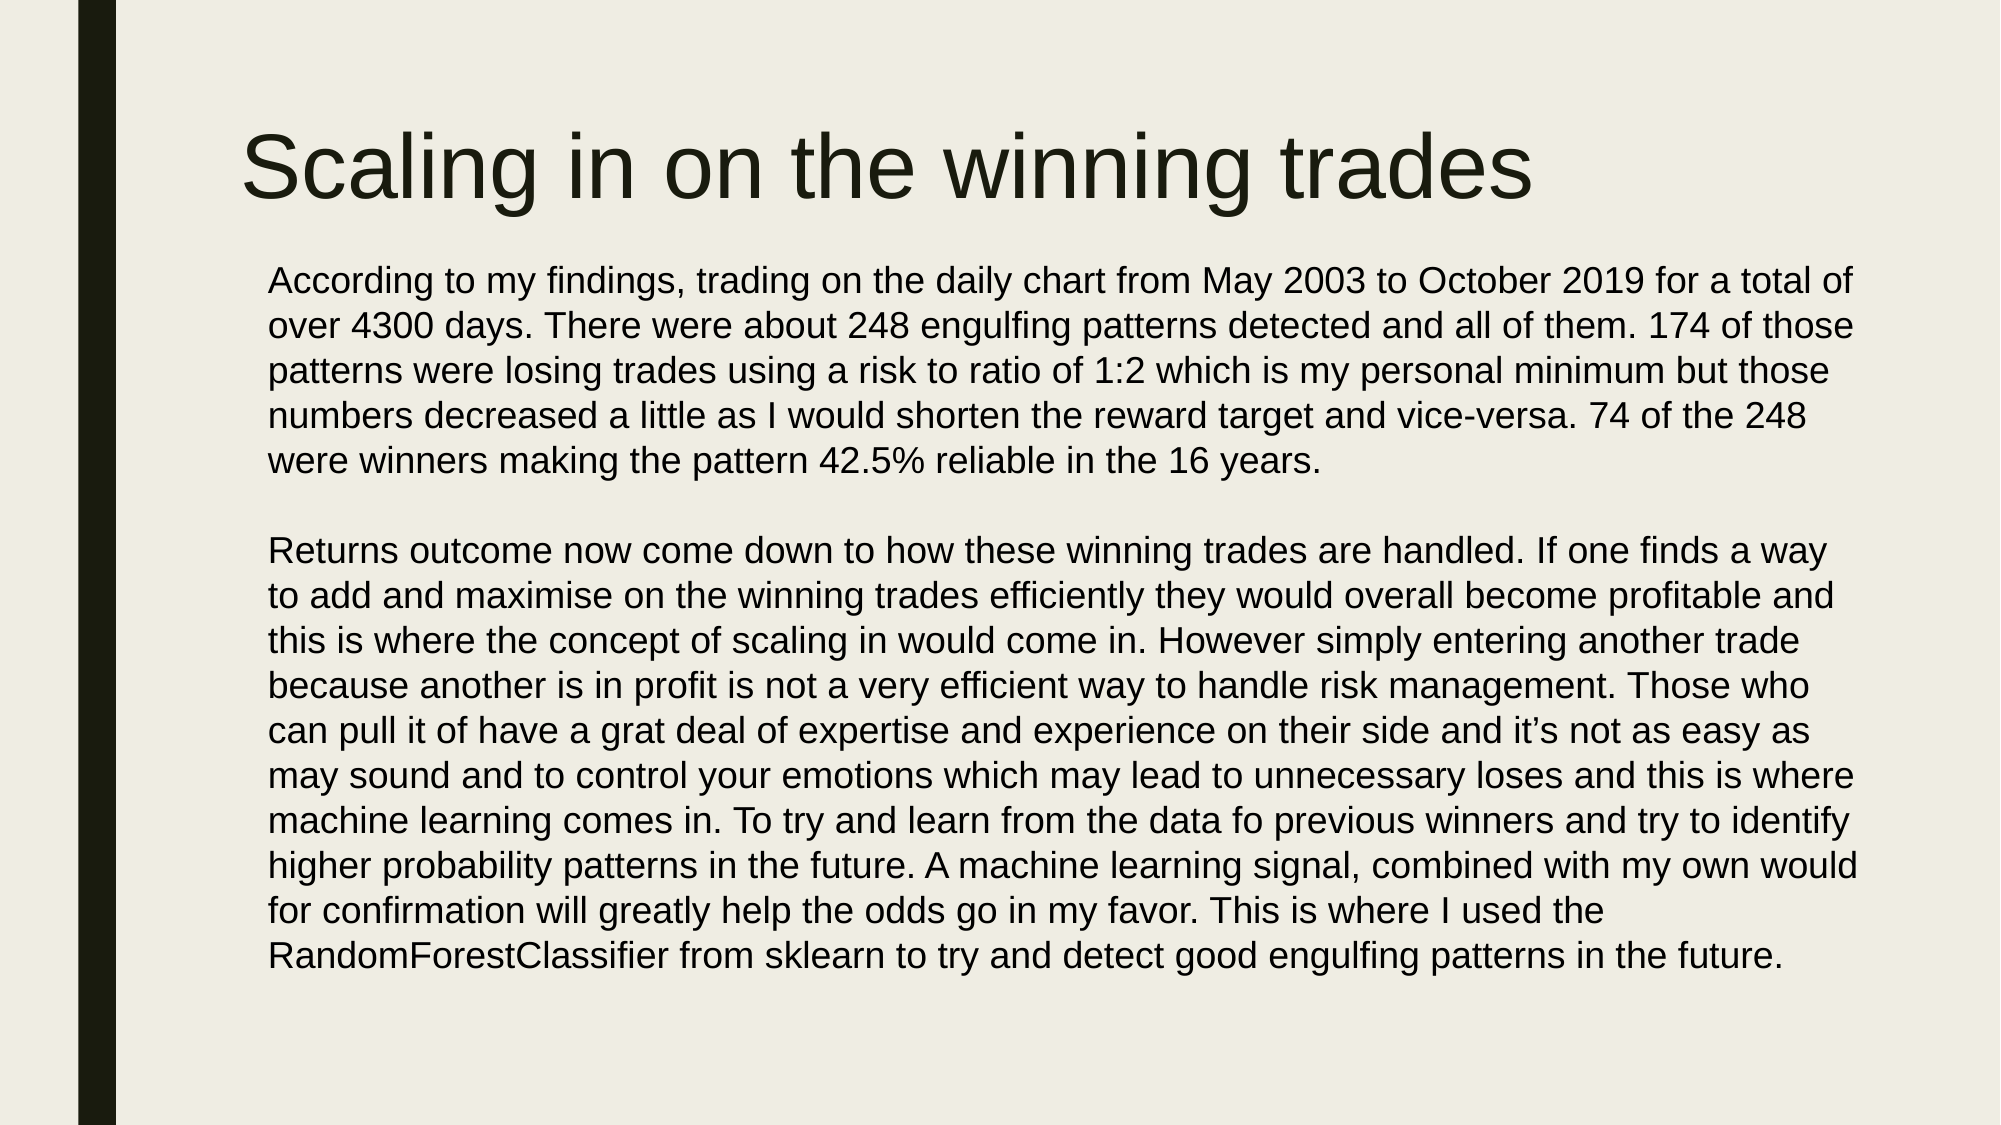

# Scaling in on the winning trades
According to my findings, trading on the daily chart from May 2003 to October 2019 for a total of over 4300 days. There were about 248 engulfing patterns detected and all of them. 174 of those patterns were losing trades using a risk to ratio of 1:2 which is my personal minimum but those numbers decreased a little as I would shorten the reward target and vice-versa. 74 of the 248 were winners making the pattern 42.5% reliable in the 16 years.

Returns outcome now come down to how these winning trades are handled. If one finds a way to add and maximise on the winning trades efficiently they would overall become profitable and this is where the concept of scaling in would come in. However simply entering another trade because another is in profit is not a very efficient way to handle risk management. Those who can pull it of have a grat deal of expertise and experience on their side and it’s not as easy as may sound and to control your emotions which may lead to unnecessary loses and this is where machine learning comes in. To try and learn from the data fo previous winners and try to identify higher probability patterns in the future. A machine learning signal, combined with my own would for confirmation will greatly help the odds go in my favor. This is where I used the RandomForestClassifier from sklearn to try and detect good engulfing patterns in the future.